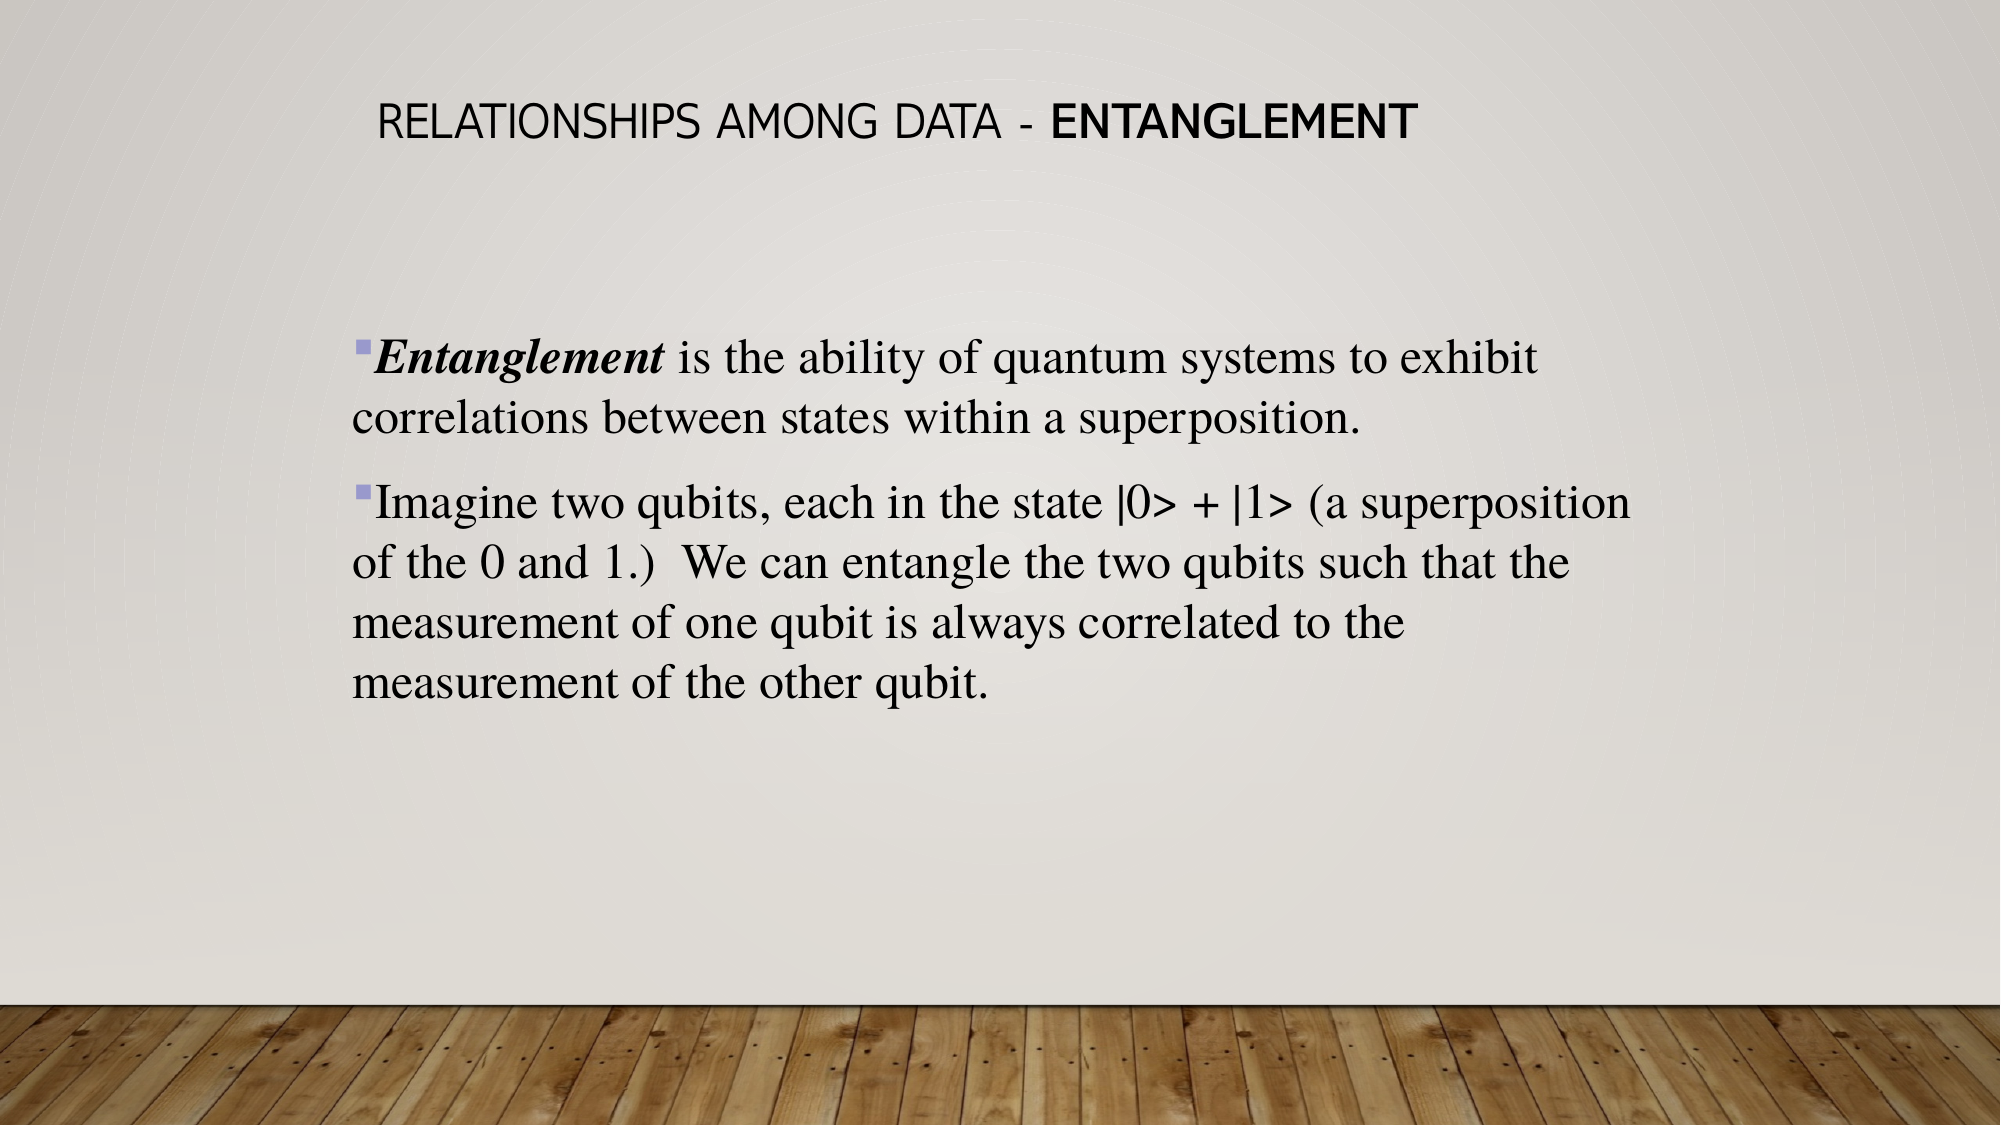

# Relationships among data - Entanglement
Entanglement is the ability of quantum systems to exhibit correlations between states within a superposition.
Imagine two qubits, each in the state |0> + |1> (a superposition of the 0 and 1.)  We can entangle the two qubits such that the measurement of one qubit is always correlated to the measurement of the other qubit.